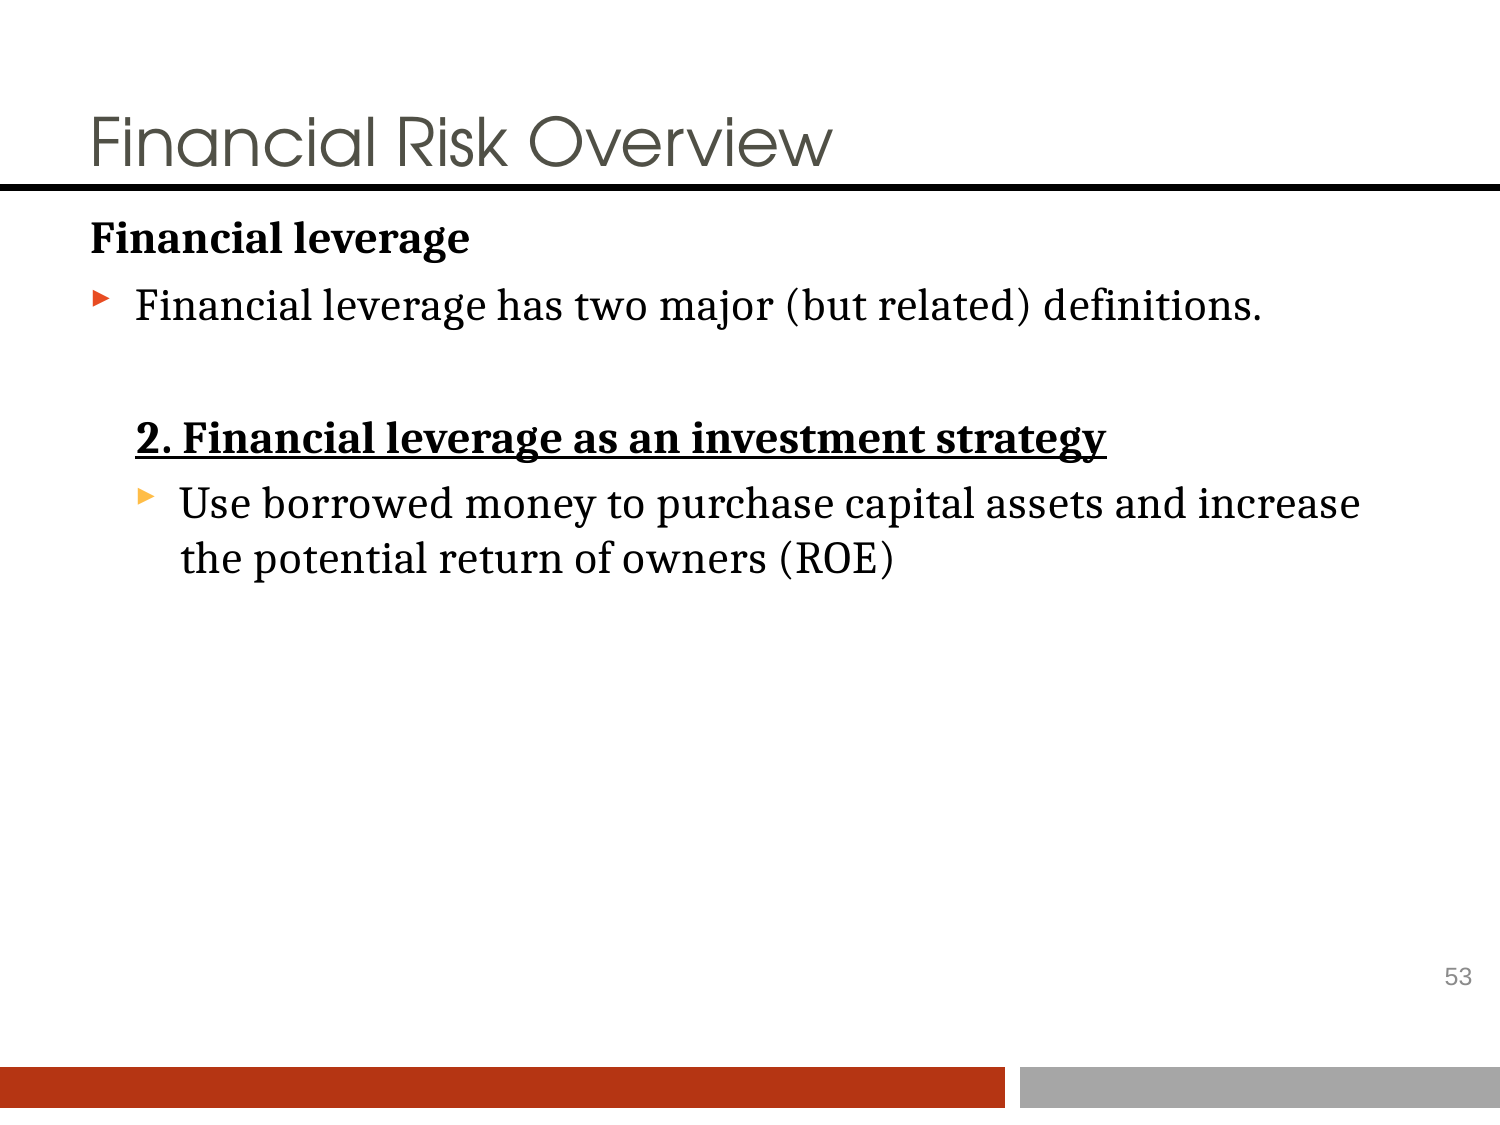

# Financial Risk Overview
Financial leverage
Financial leverage has two major (but related) definitions.

2. Financial leverage as an investment strategy
Use borrowed money to purchase capital assets and increase the potential return of owners (ROE)

53